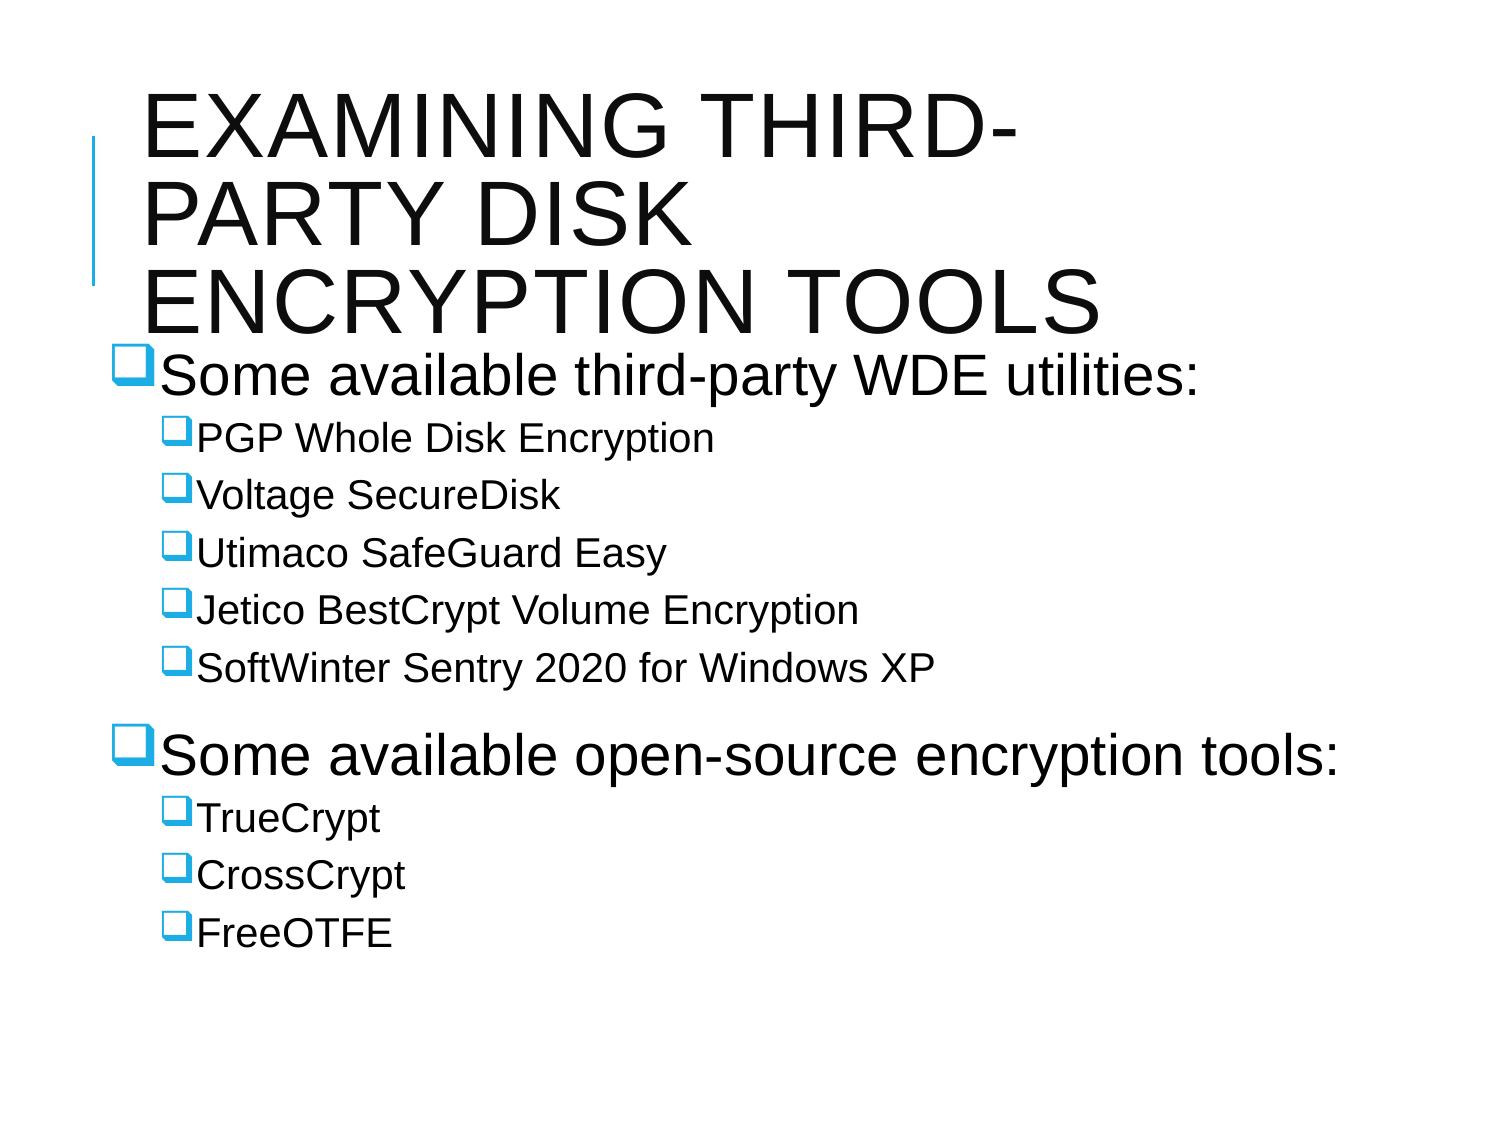

# Examining Third-Party Disk Encryption Tools
Some available third-party WDE utilities:
PGP Whole Disk Encryption
Voltage SecureDisk
Utimaco SafeGuard Easy
Jetico BestCrypt Volume Encryption
SoftWinter Sentry 2020 for Windows XP
Some available open-source encryption tools:
TrueCrypt
CrossCrypt
FreeOTFE